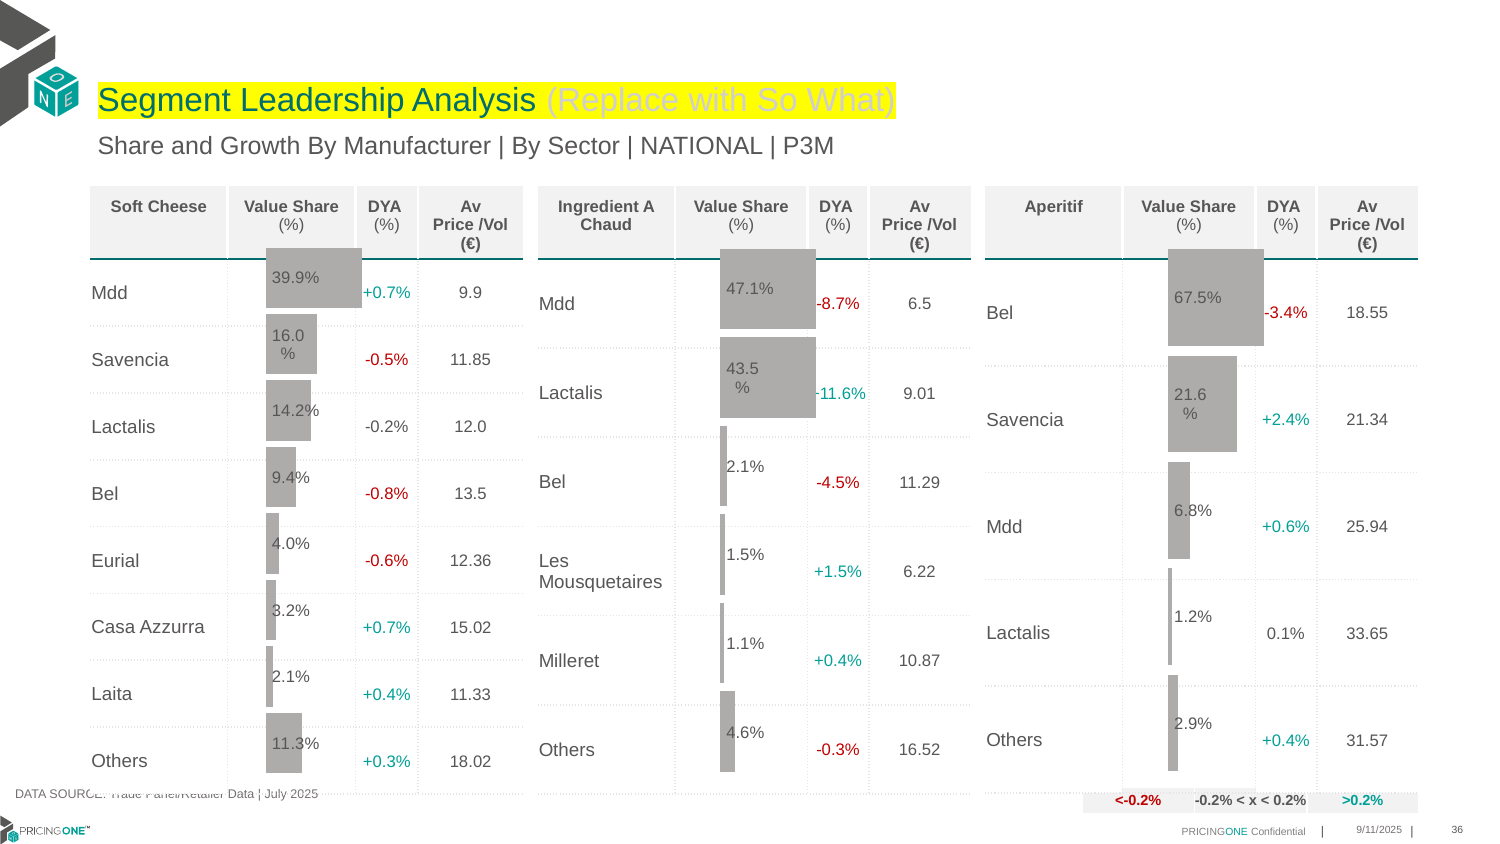

# Segment Leadership Analysis (Replace with So What)
Share and Growth By Manufacturer | By Sector | NATIONAL | P3M
| Ingredient A Chaud | Value Share (%) | DYA (%) | Av Price /Vol (€) |
| --- | --- | --- | --- |
| Mdd |  | -8.7% | 6.5 |
| Lactalis |  | +11.6% | 9.01 |
| Bel |  | -4.5% | 11.29 |
| Les Mousquetaires |  | +1.5% | 6.22 |
| Milleret |  | +0.4% | 10.87 |
| Others |  | -0.3% | 16.52 |
| Soft Cheese | Value Share (%) | DYA (%) | Av Price /Vol (€) |
| --- | --- | --- | --- |
| Mdd |  | +0.7% | 9.9 |
| Savencia |  | -0.5% | 11.85 |
| Lactalis |  | -0.2% | 12.0 |
| Bel |  | -0.8% | 13.5 |
| Eurial |  | -0.6% | 12.36 |
| Casa Azzurra |  | +0.7% | 15.02 |
| Laita |  | +0.4% | 11.33 |
| Others |  | +0.3% | 18.02 |
| Aperitif | Value Share (%) | DYA (%) | Av Price /Vol (€) |
| --- | --- | --- | --- |
| Bel |  | -3.4% | 18.55 |
| Savencia |  | +2.4% | 21.34 |
| Mdd |  | +0.6% | 25.94 |
| Lactalis |  | 0.1% | 33.65 |
| Others |  | +0.4% | 31.57 |

### Chart

| Category | Soft Cheese | NATIONAL |
|---|---|
|  | 0.39898779870200923 |

### Chart

| Category | Ingredient A Chaud | NATIONAL |
|---|---|
|  | 0.47132325693032 |

### Chart

| Category | Aperitif | NATIONAL |
|---|---|
|  | 0.67528016868896 |
DATA SOURCE: Trade Panel/Retailer Data | July 2025
| <-0.2% | -0.2% < x < 0.2% | >0.2% |
| --- | --- | --- |

9/11/2025
36